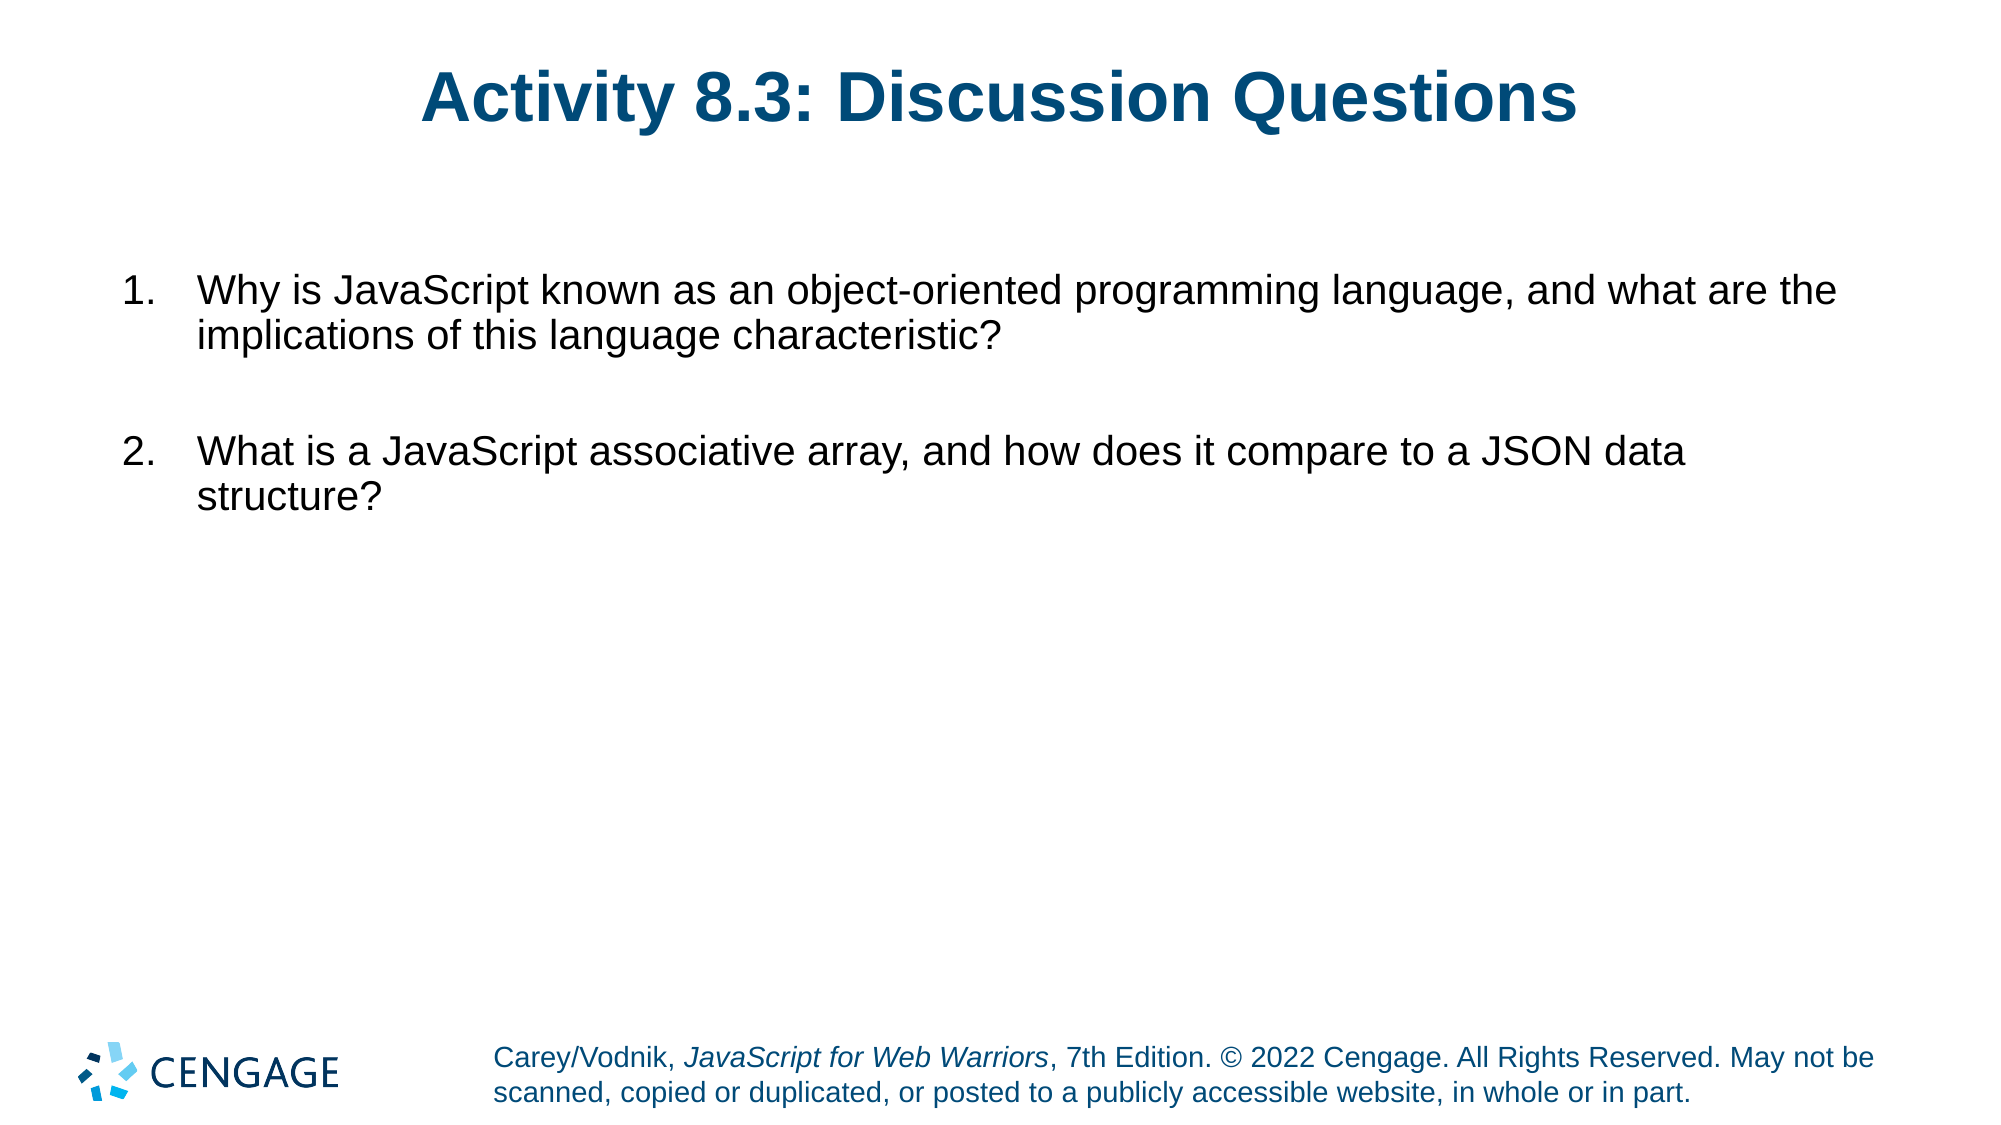

# Activity 8.3: Discussion Questions
Why is JavaScript known as an object-oriented programming language, and what are the implications of this language characteristic?
What is a JavaScript associative array, and how does it compare to a JSON data structure?